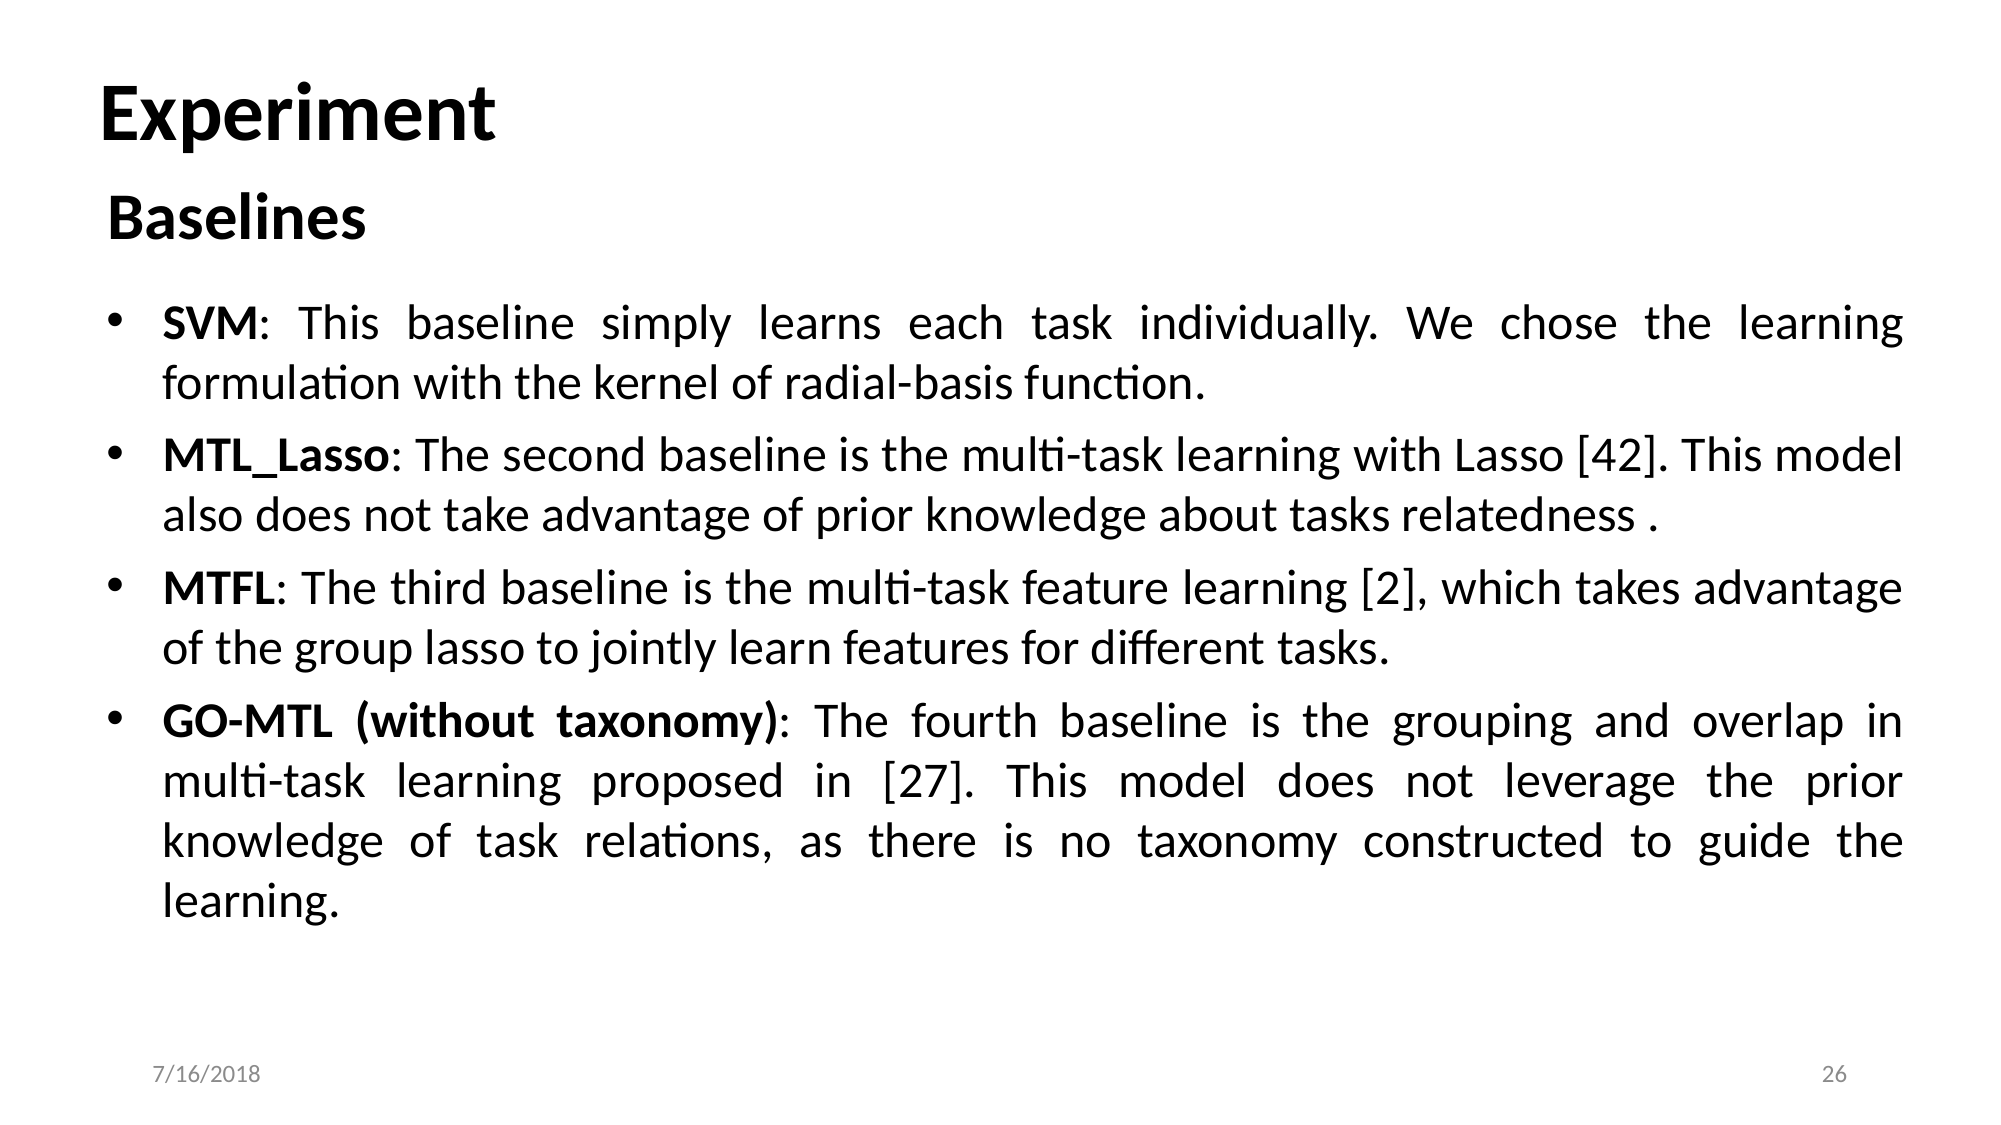

Experiment
Baselines
SVM: This baseline simply learns each task individually. We chose the learning formulation with the kernel of radial-basis function.
MTL_Lasso: The second baseline is the multi-task learning with Lasso [42]. This model also does not take advantage of prior knowledge about tasks relatedness .
MTFL: The third baseline is the multi-task feature learning [2], which takes advantage of the group lasso to jointly learn features for diﬀerent tasks.
GO-MTL (without taxonomy): The fourth baseline is the grouping and overlap in multi-task learning proposed in [27]. This model does not leverage the prior knowledge of task relations, as there is no taxonomy constructed to guide the learning.
7/16/2018
26